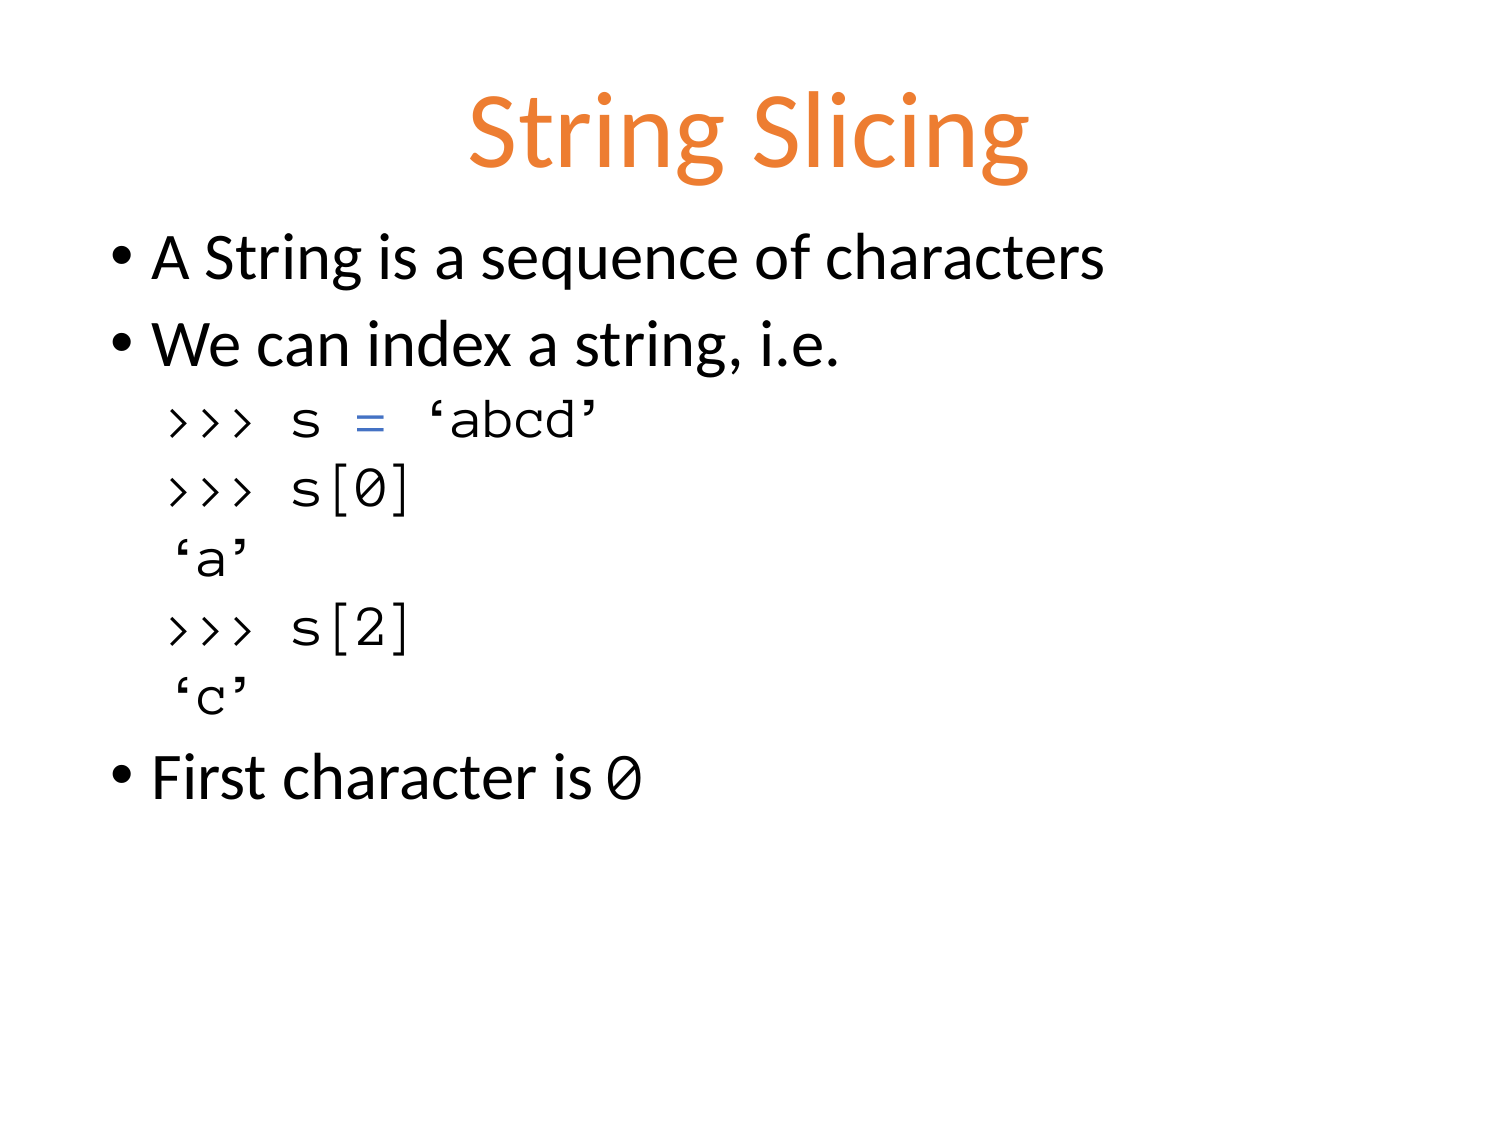

# String Slicing
A String is a sequence of characters
We can index a string, i.e.
>>> s = ‘abcd’
>>> s[0]
‘a’
>>> s[2]
‘c’
First character is 0